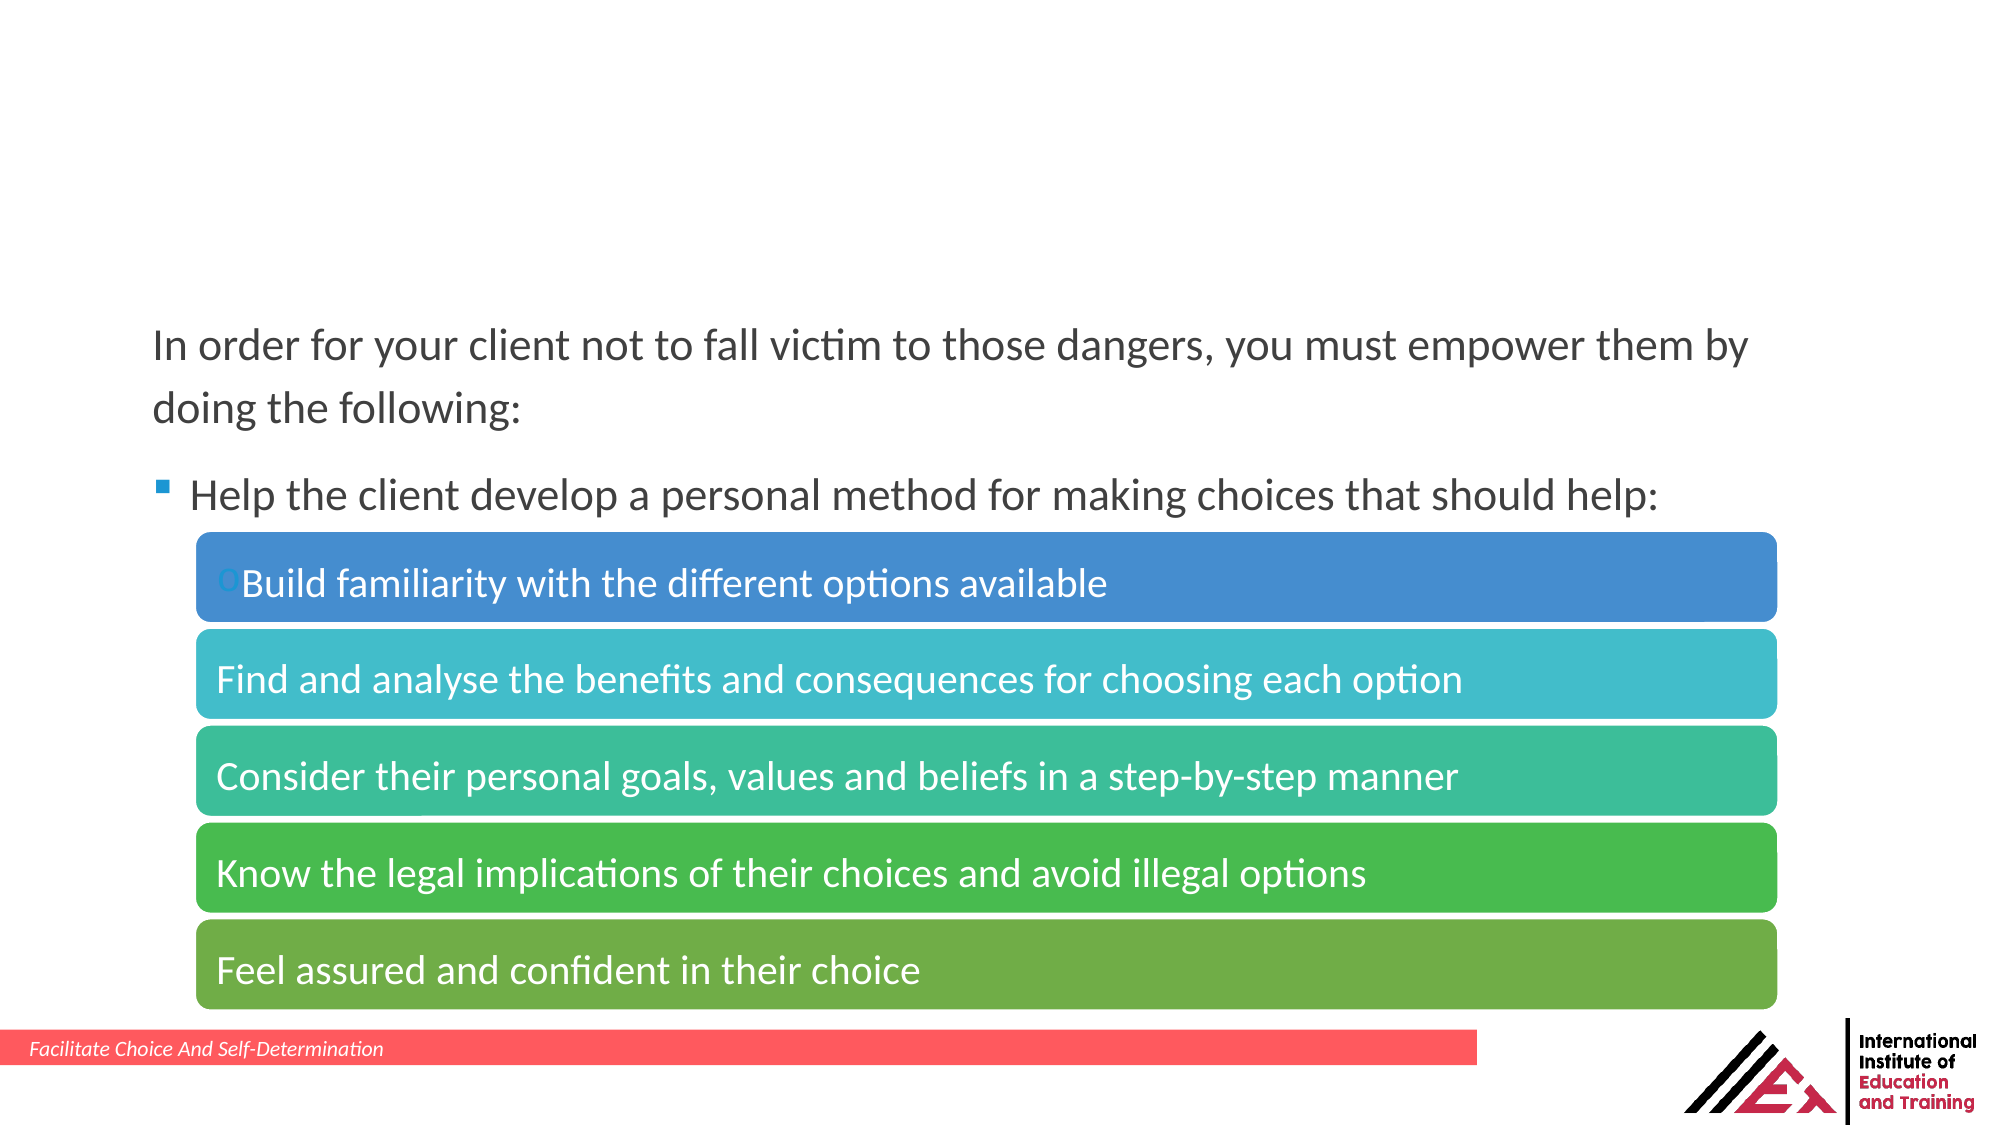

In order for your client not to fall victim to those dangers, you must empower them by doing the following:
Help the client develop a personal method for making choices that should help:

Build familiarity with the different options available
Find and analyse the benefits and consequences for choosing each option
Consider their personal goals, values and beliefs in a step-by-step manner
Know the legal implications of their choices and avoid illegal options
Feel assured and confident in their choice
Facilitate Choice And Self-Determination